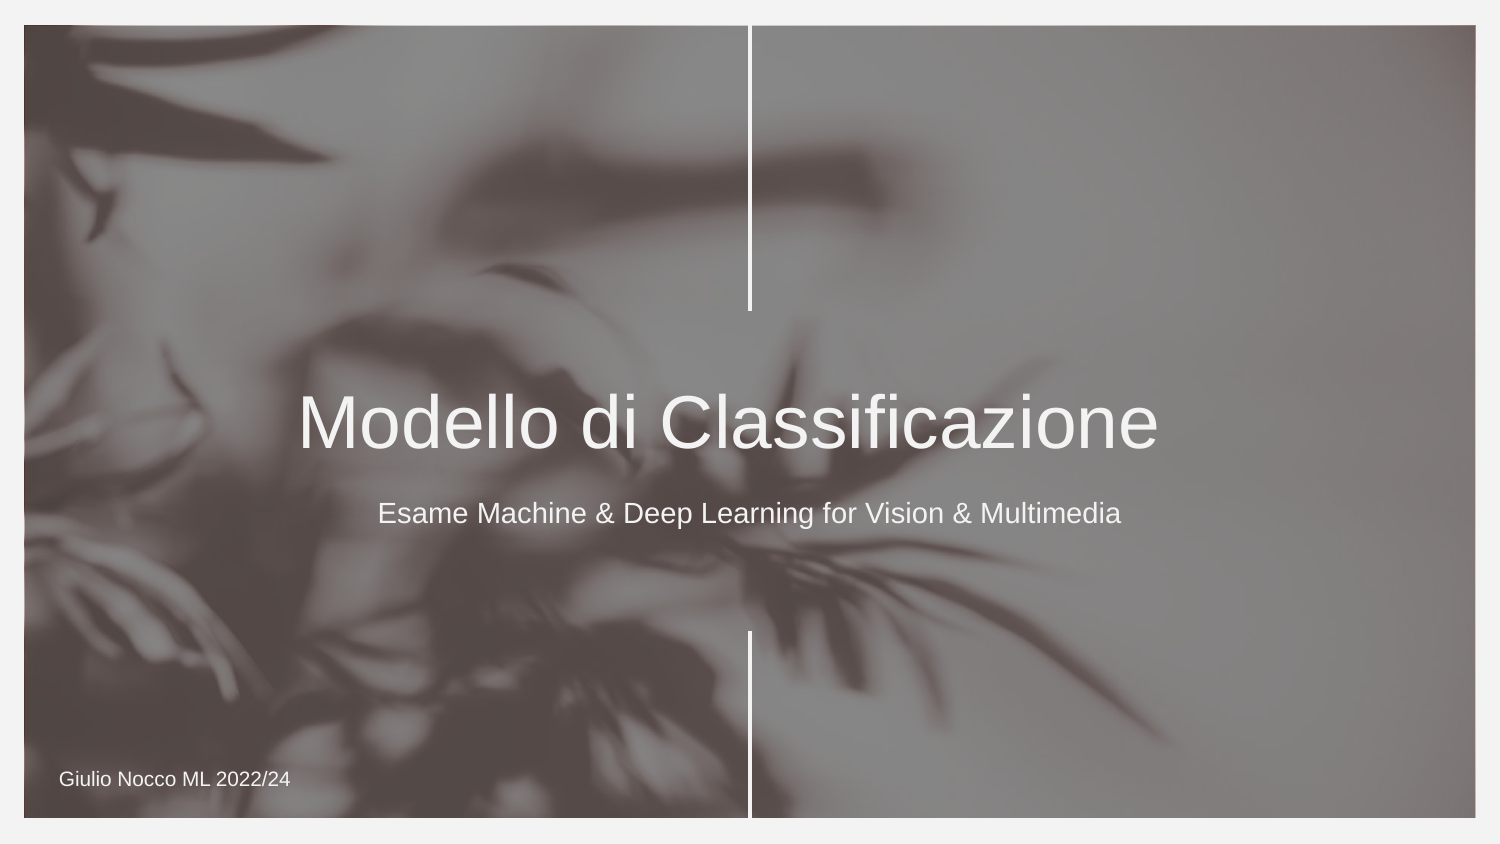

# Modello di Classificazione
Esame Machine & Deep Learning for Vision & Multimedia
Giulio Nocco ML 2022/24